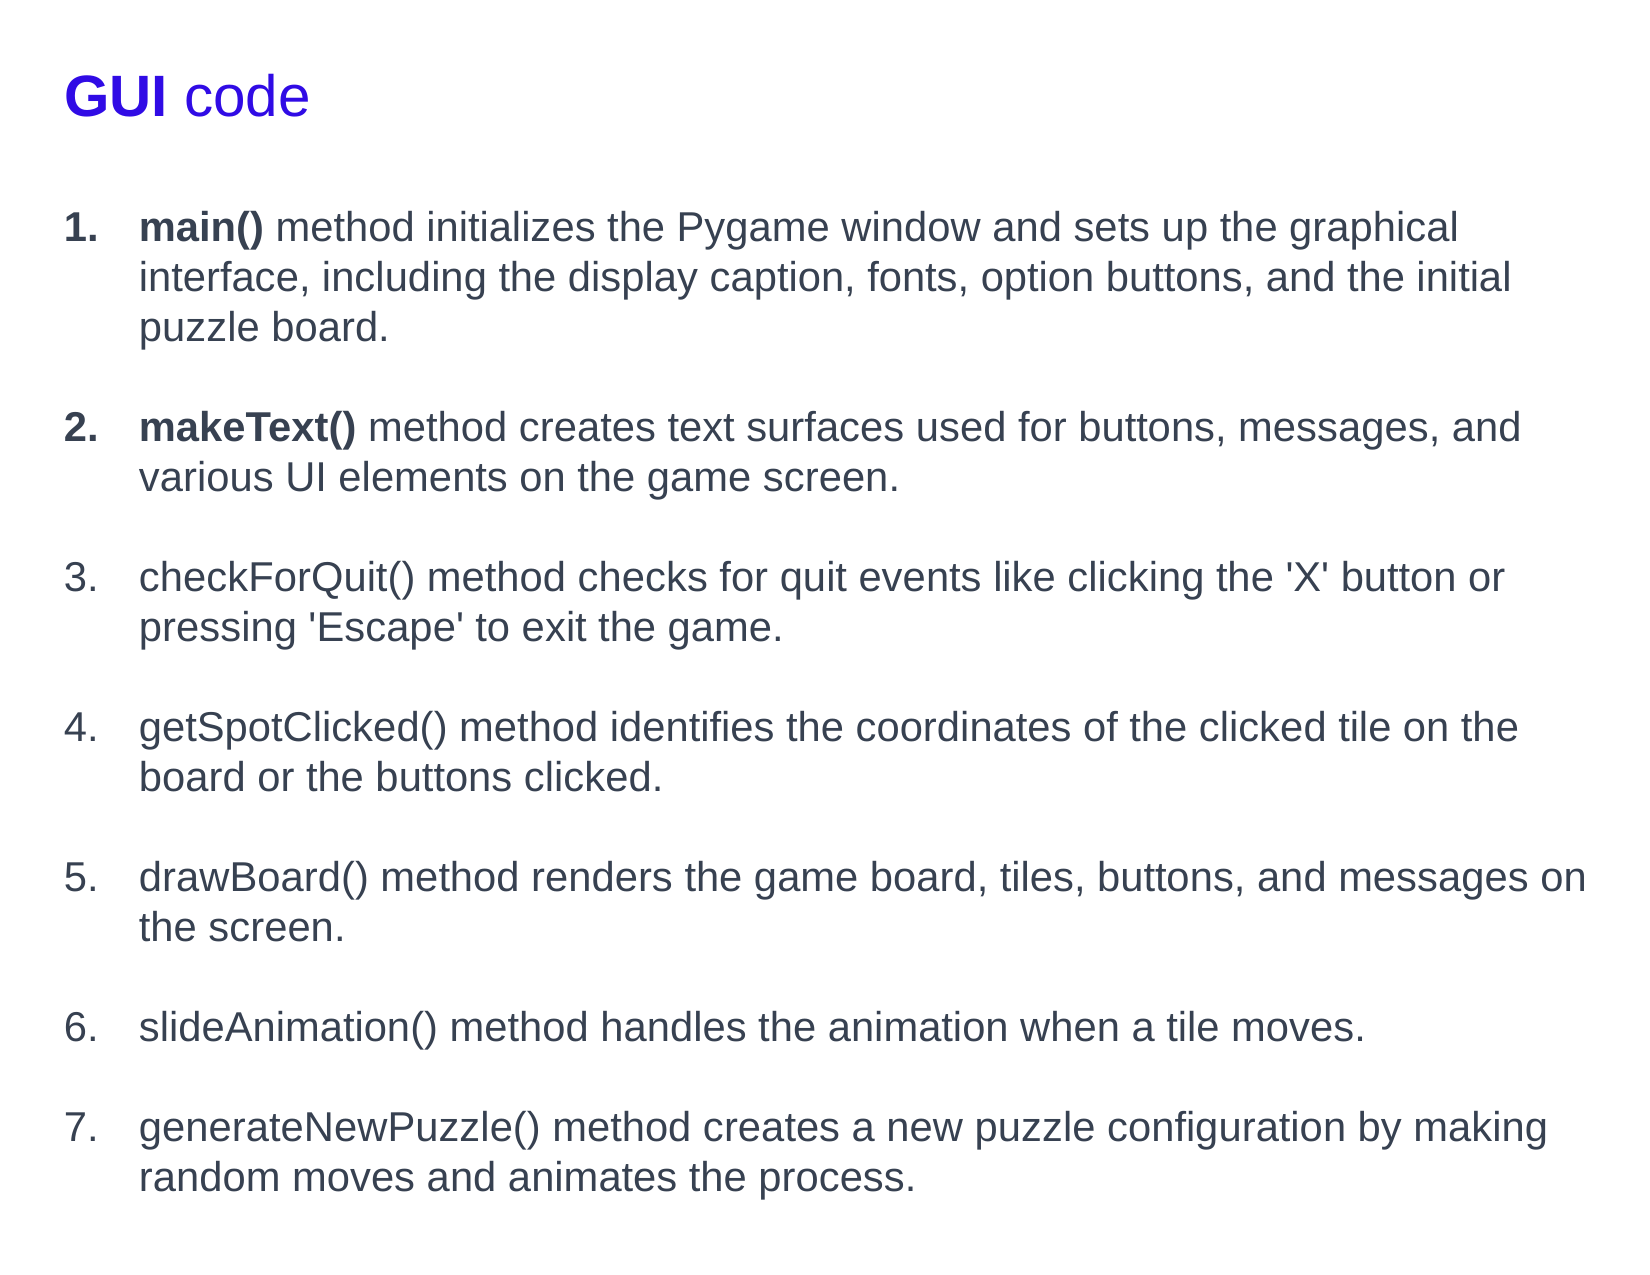

# GUI code

main() method initializes the Pygame window and sets up the graphical interface, including the display caption, fonts, option buttons, and the initial puzzle board.

makeText() method creates text surfaces used for buttons, messages, and various UI elements on the game screen.

checkForQuit() method checks for quit events like clicking the 'X' button or pressing 'Escape' to exit the game.

getSpotClicked() method identifies the coordinates of the clicked tile on the board or the buttons clicked.

drawBoard() method renders the game board, tiles, buttons, and messages on the screen.

slideAnimation() method handles the animation when a tile moves.

generateNewPuzzle() method creates a new puzzle configuration by making random moves and animates the process.